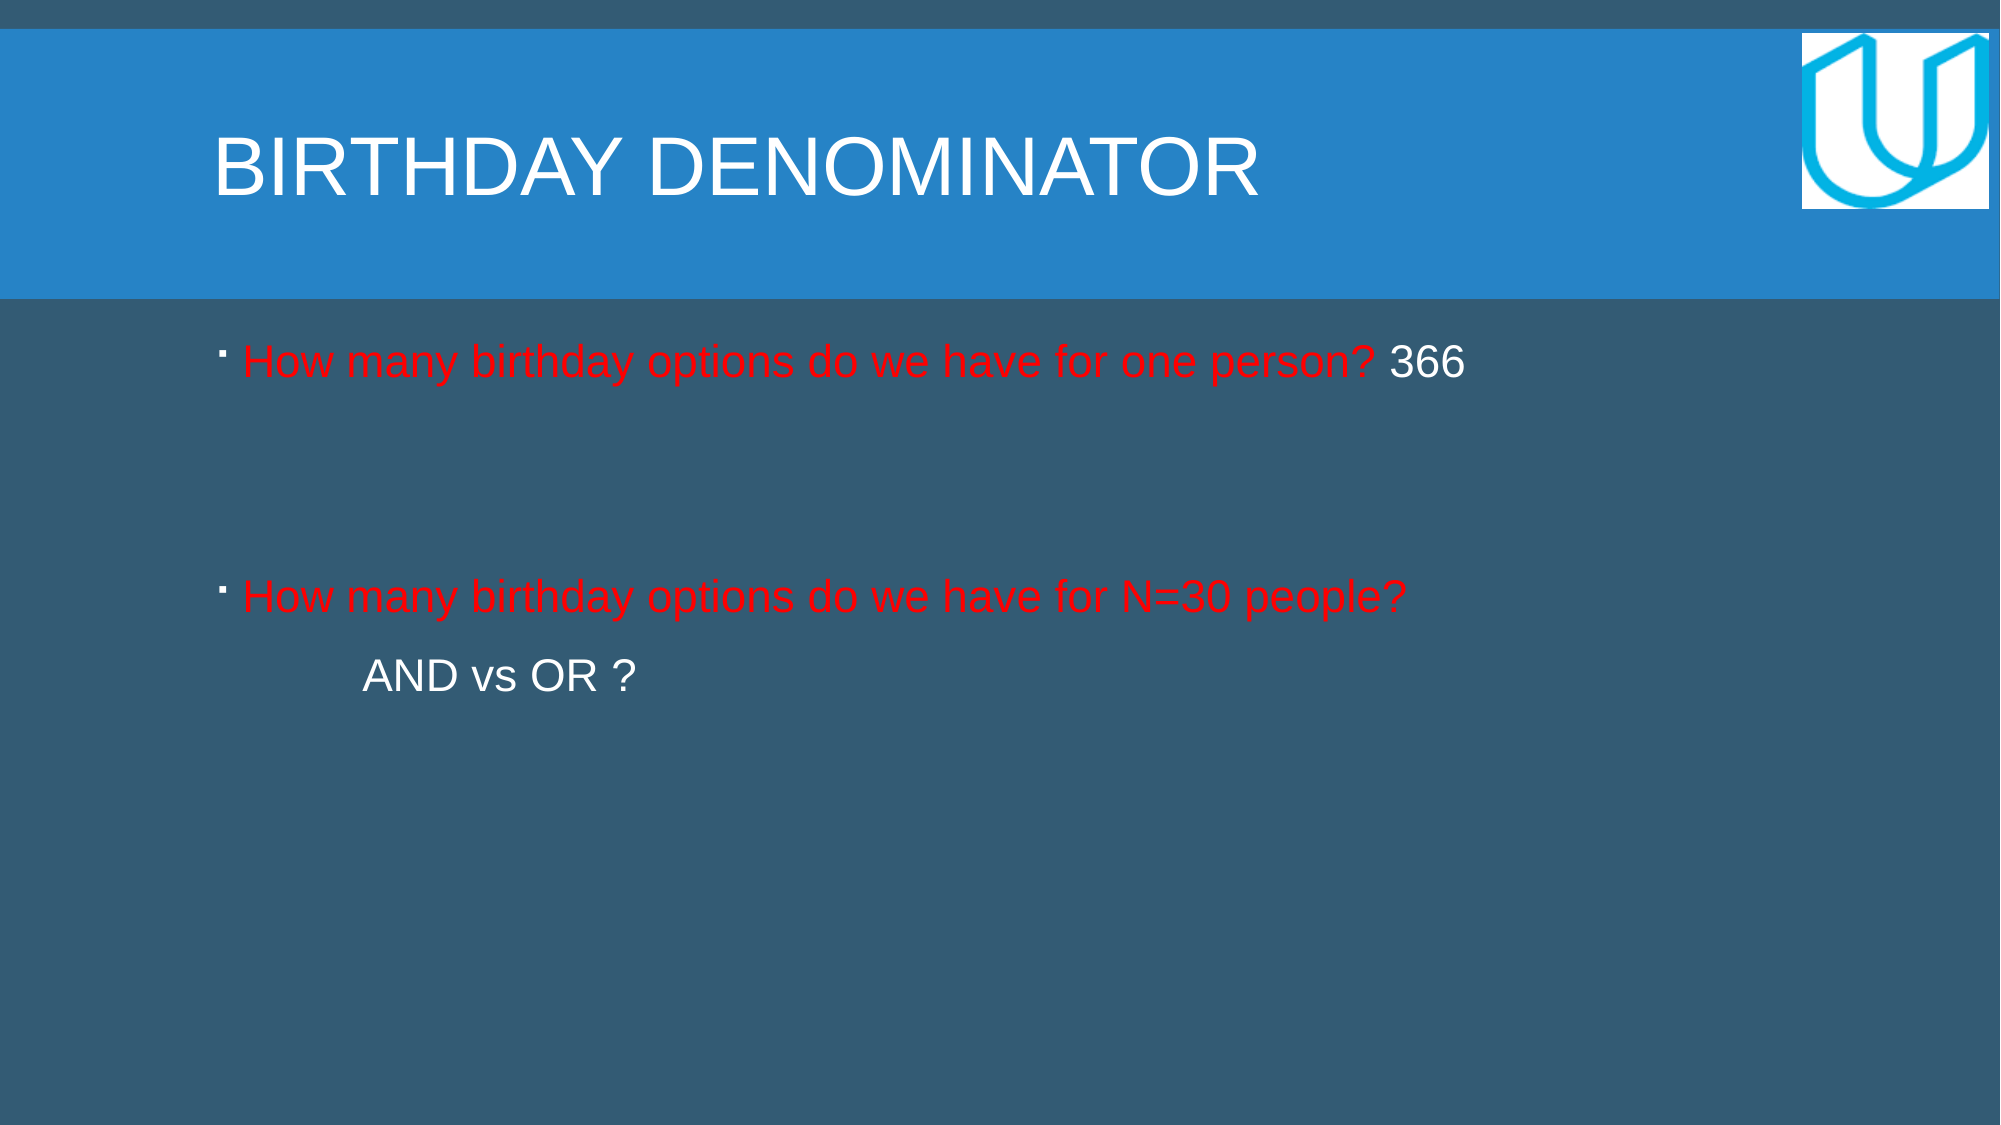

# Birthday DENOMINATOR
How many birthday options do we have for one person? 366

How many birthday options do we have for N=30 people?
	AND vs OR ?